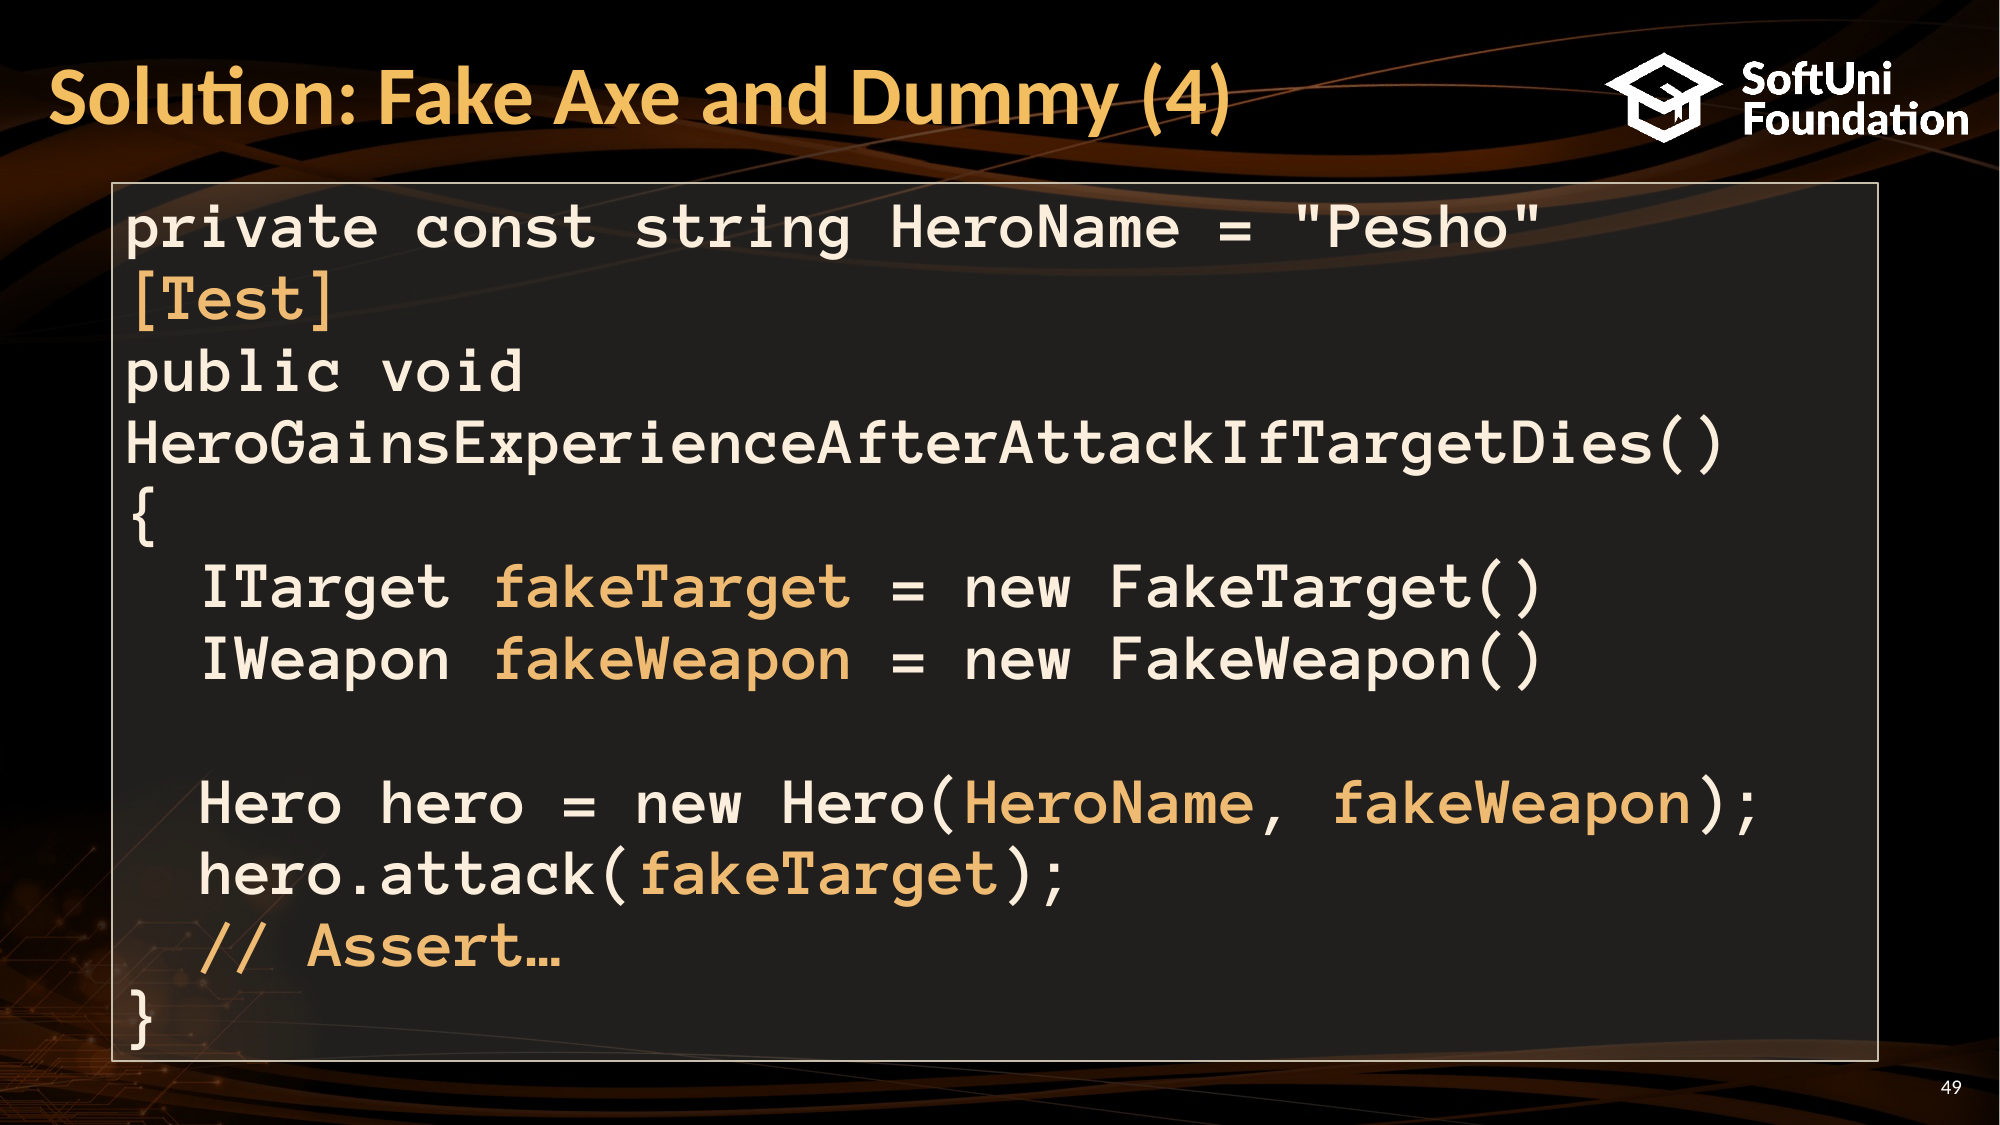

# Solution: Fake Axe and Dummy (4)
private const string HeroName = "Pesho"
[Test]
public void HeroGainsExperienceAfterAttackIfTargetDies()
{
  ITarget fakeTarget = new FakeTarget()
  IWeapon fakeWeapon = new FakeWeapon()

  Hero hero = new Hero(HeroName, fakeWeapon);
  hero.attack(fakeTarget);
  // Assert…
}
49